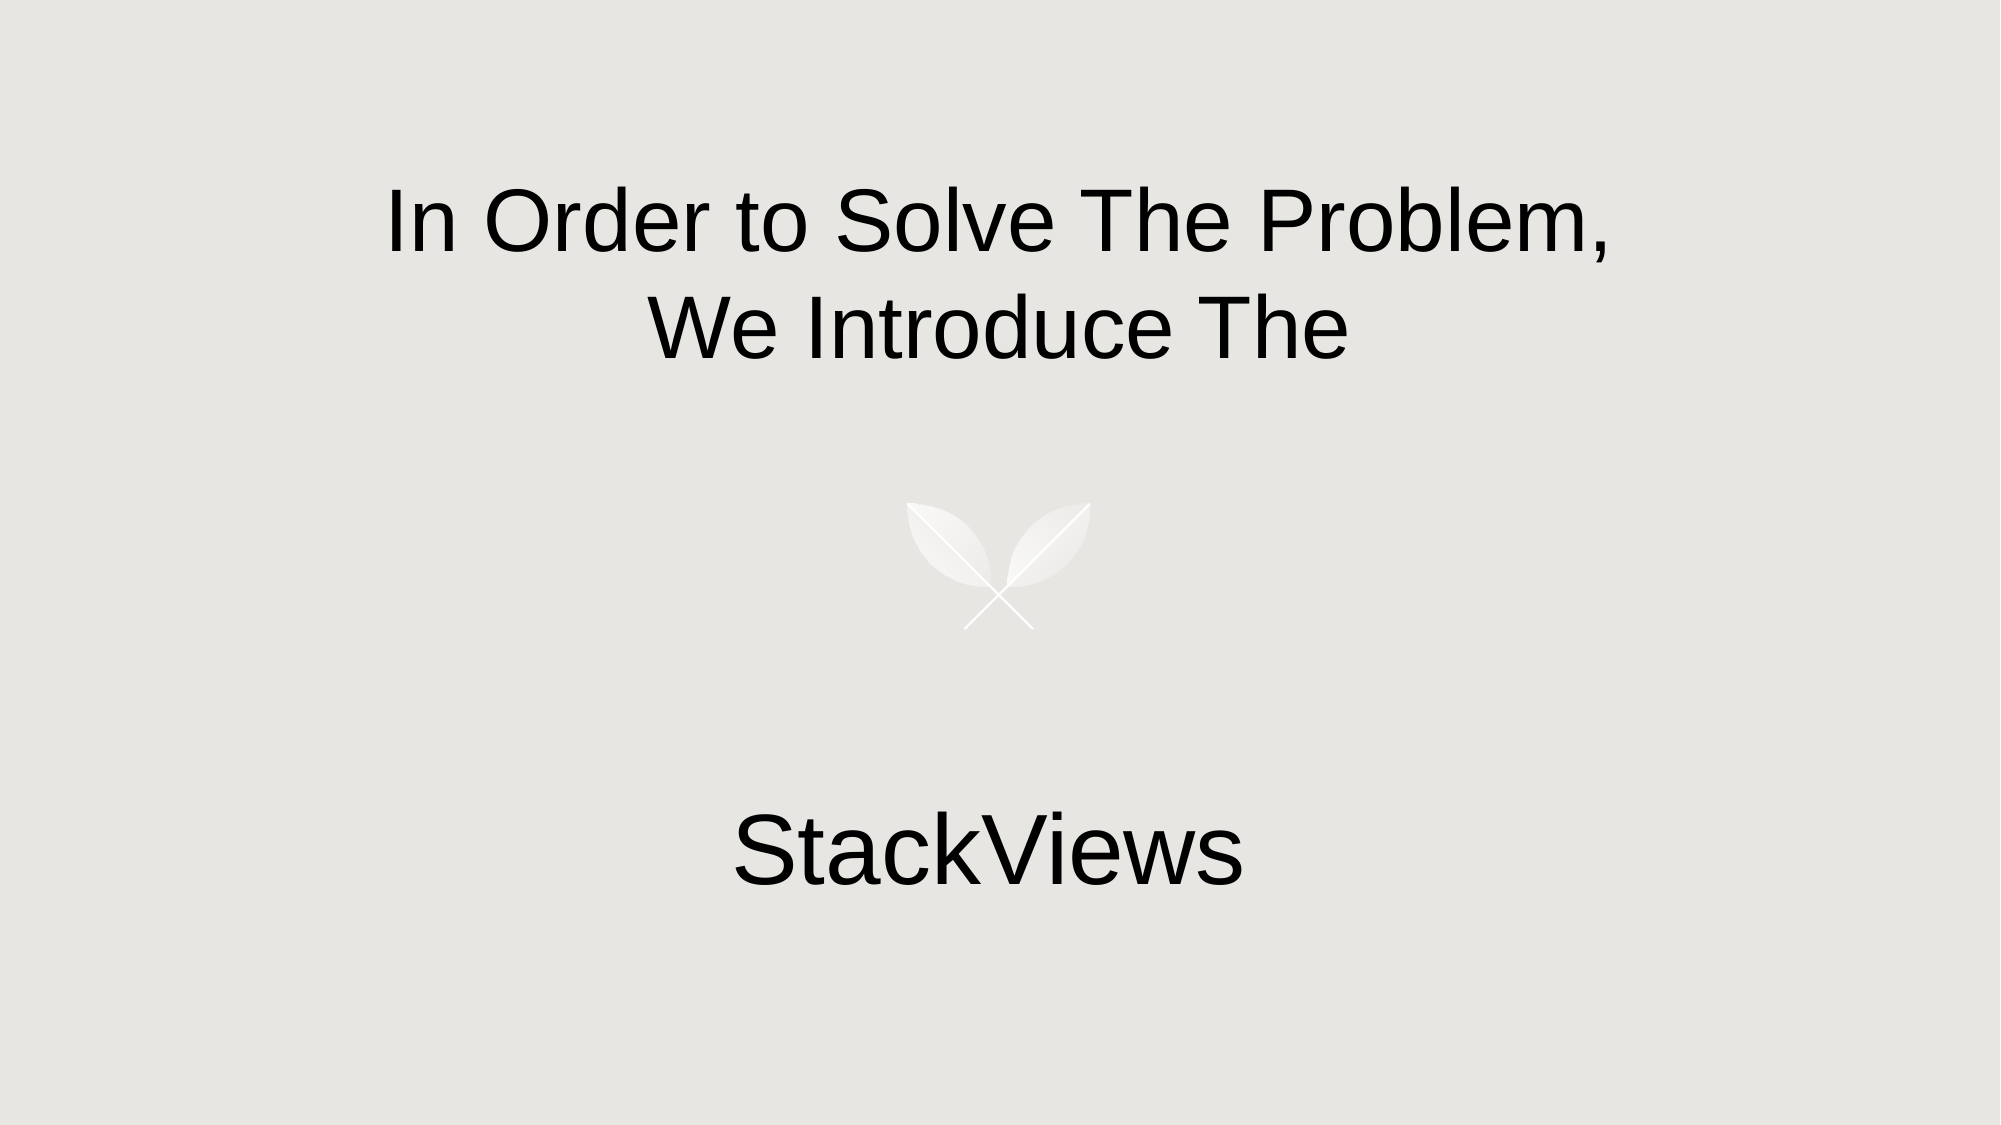

In Order to Solve The Problem,
We Introduce The

# StackViews